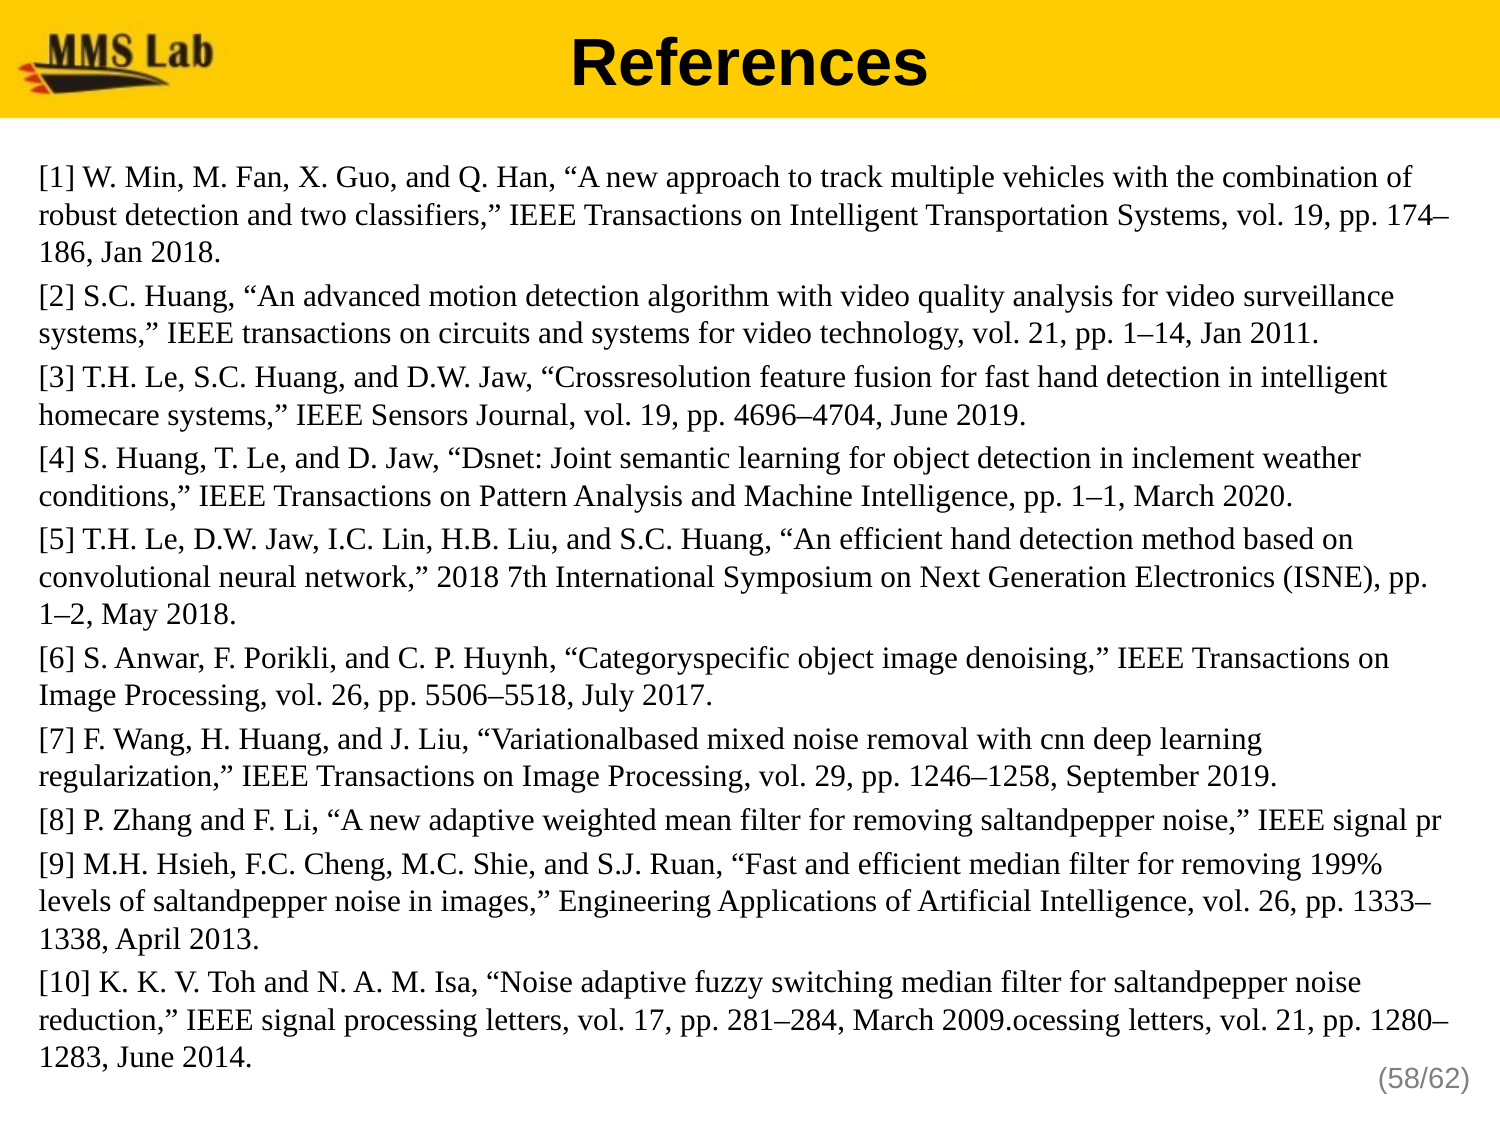

References
[1] W. Min, M. Fan, X. Guo, and Q. Han, “A new approach to track multiple vehicles with the combination of robust detection and two classifiers,” IEEE Transactions on Intelligent Transportation Systems, vol. 19, pp. 174–186, Jan 2018.
[2] S.C. Huang, “An advanced motion detection algorithm with video quality analysis for video surveillance systems,” IEEE transactions on circuits and systems for video technology, vol. 21, pp. 1–14, Jan 2011.
[3] T.H. Le, S.C. Huang, and D.W. Jaw, “Crossresolution feature fusion for fast hand detection in intelligent homecare systems,” IEEE Sensors Journal, vol. 19, pp. 4696–4704, June 2019.
[4] S. Huang, T. Le, and D. Jaw, “Dsnet: Joint semantic learning for object detection in inclement weather conditions,” IEEE Transactions on Pattern Analysis and Machine Intelligence, pp. 1–1, March 2020.
[5] T.H. Le, D.W. Jaw, I.C. Lin, H.B. Liu, and S.C. Huang, “An efficient hand detection method based on convolutional neural network,” 2018 7th International Symposium on Next Generation Electronics (ISNE), pp. 1–2, May 2018.
[6] S. Anwar, F. Porikli, and C. P. Huynh, “Categoryspecific object image denoising,” IEEE Transactions on Image Processing, vol. 26, pp. 5506–5518, July 2017.
[7] F. Wang, H. Huang, and J. Liu, “Variationalbased mixed noise removal with cnn deep learning regularization,” IEEE Transactions on Image Processing, vol. 29, pp. 1246–1258, September 2019.
[8] P. Zhang and F. Li, “A new adaptive weighted mean filter for removing saltandpepper noise,” IEEE signal pr
[9] M.H. Hsieh, F.C. Cheng, M.C. Shie, and S.J. Ruan, “Fast and efficient median filter for removing 199% levels of saltandpepper noise in images,” Engineering Applications of Artificial Intelligence, vol. 26, pp. 1333–1338, April 2013.
[10] K. K. V. Toh and N. A. M. Isa, “Noise adaptive fuzzy switching median filter for saltandpepper noise reduction,” IEEE signal processing letters, vol. 17, pp. 281–284, March 2009.ocessing letters, vol. 21, pp. 1280–1283, June 2014.